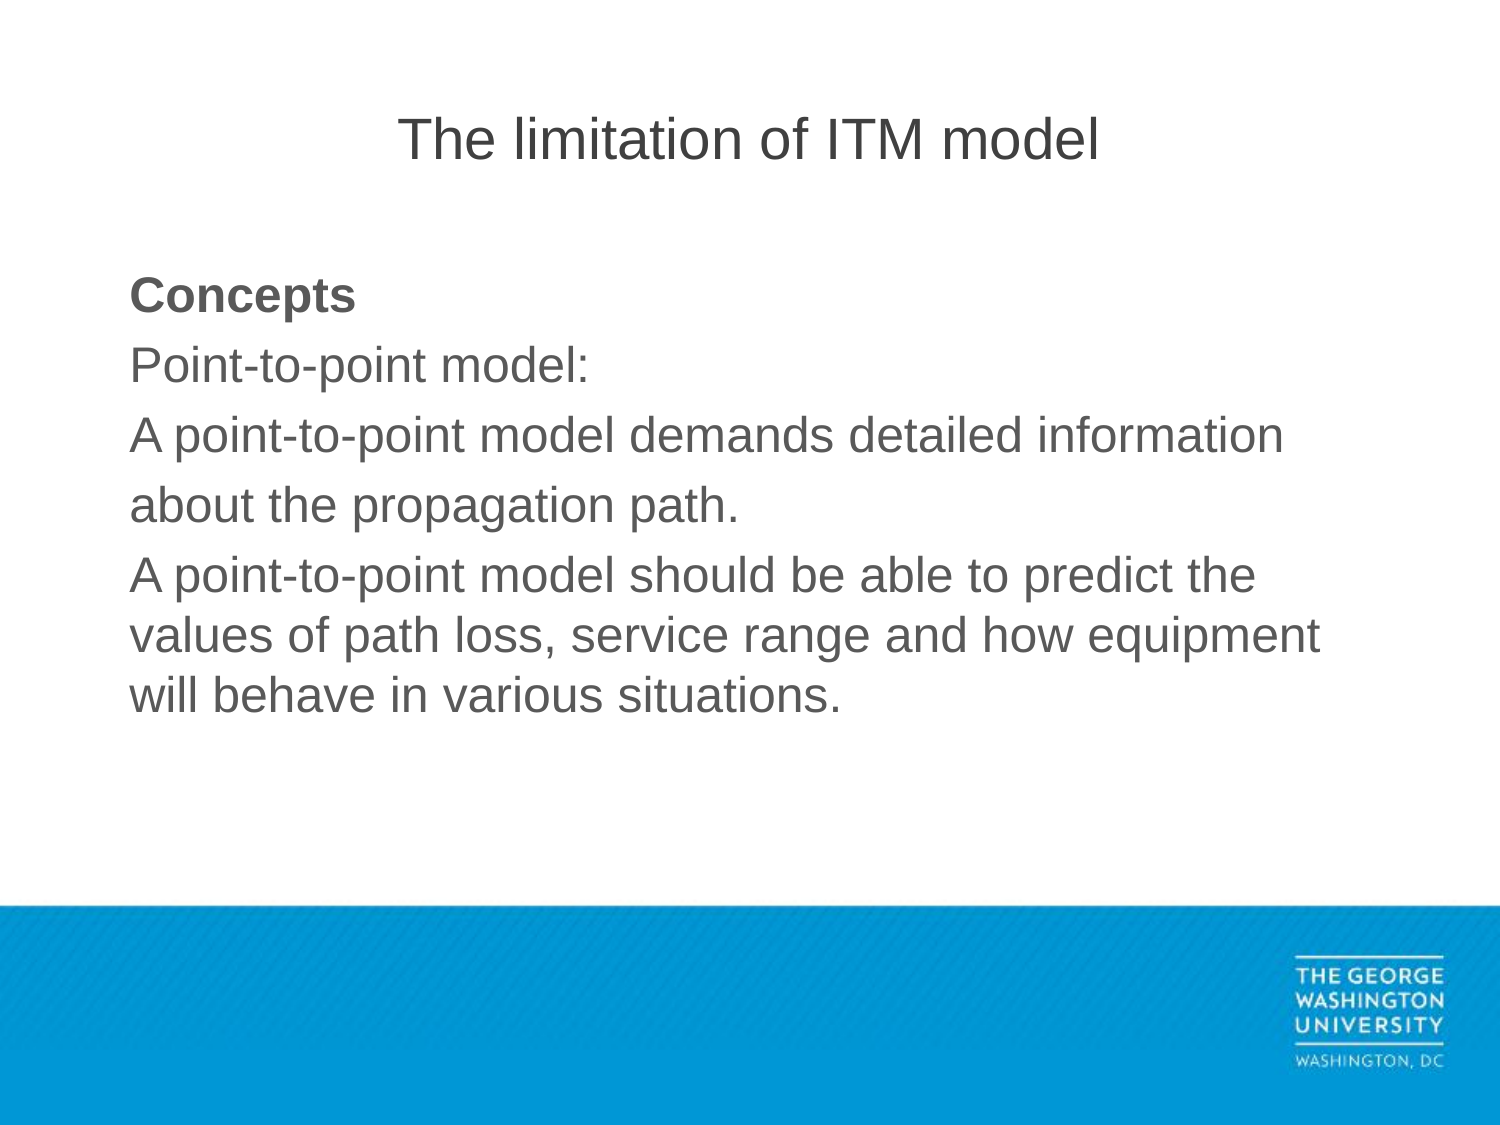

# The limitation of ITM model
Concepts
Point-to-point model:
A point-to-point model demands detailed information
about the propagation path.
A point-to-point model should be able to predict the values of path loss, service range and how equipment will behave in various situations.